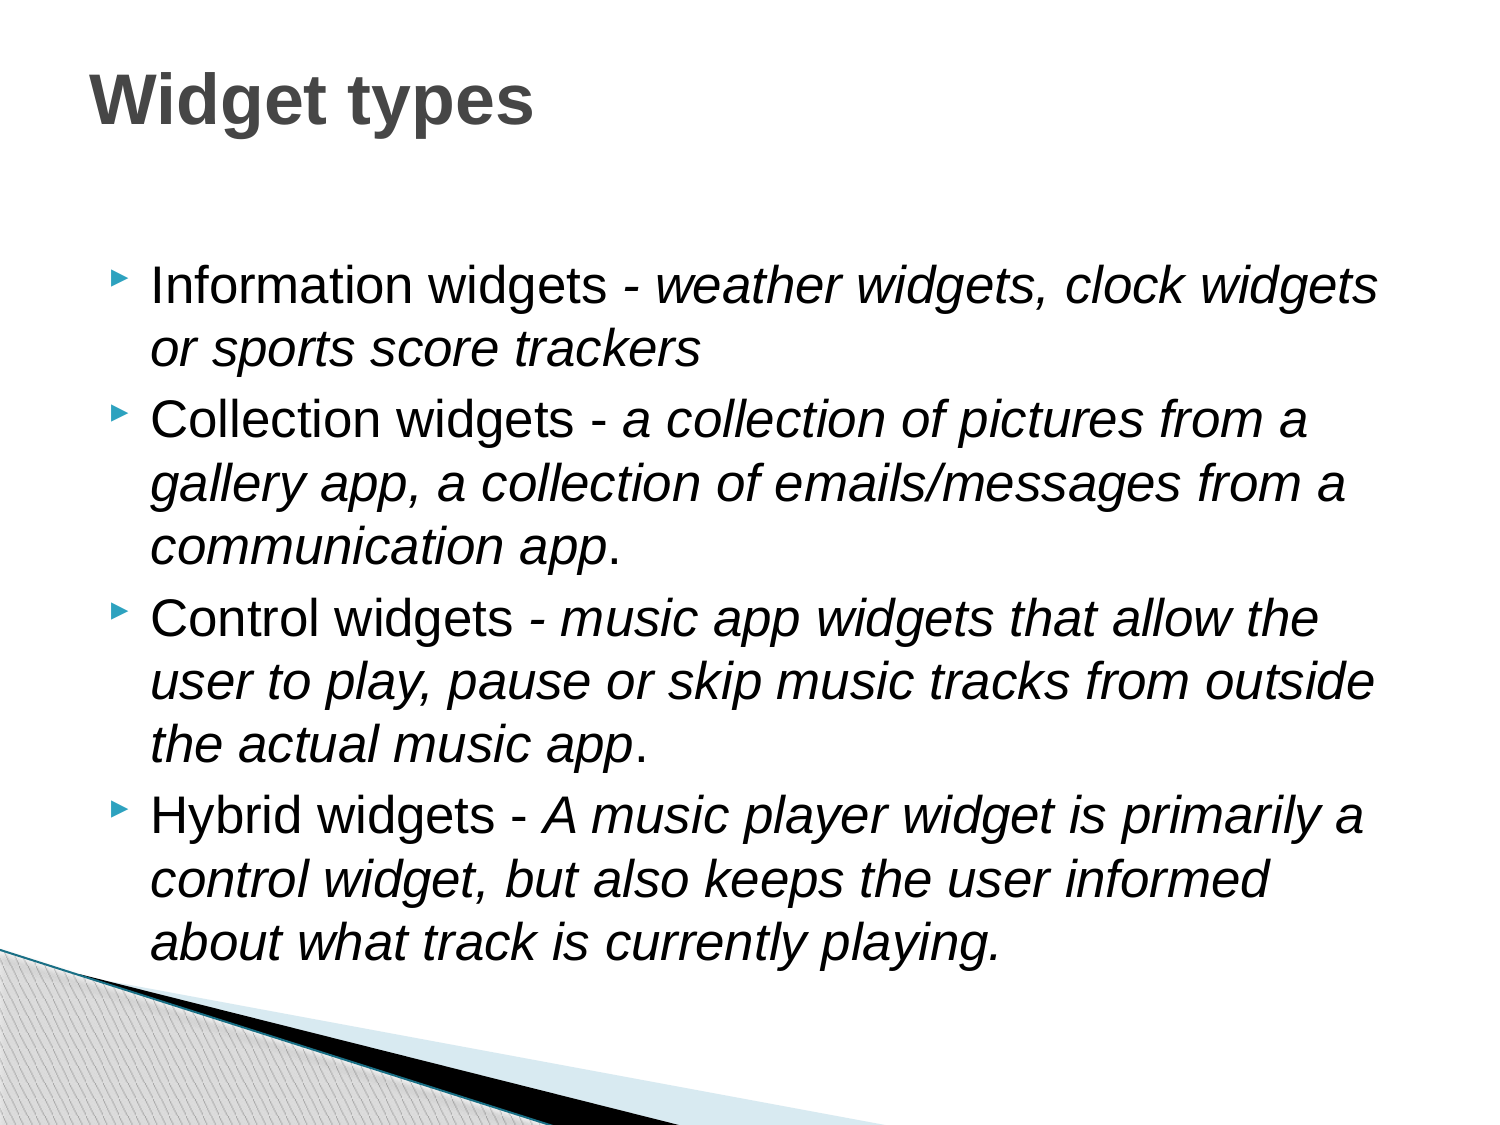

# Widget types
Information widgets - weather widgets, clock widgets or sports score trackers
Collection widgets - a collection of pictures from a gallery app, a collection of emails/messages from a communication app.
Control widgets - music app widgets that allow the user to play, pause or skip music tracks from outside the actual music app.
Hybrid widgets - A music player widget is primarily a control widget, but also keeps the user informed about what track is currently playing.